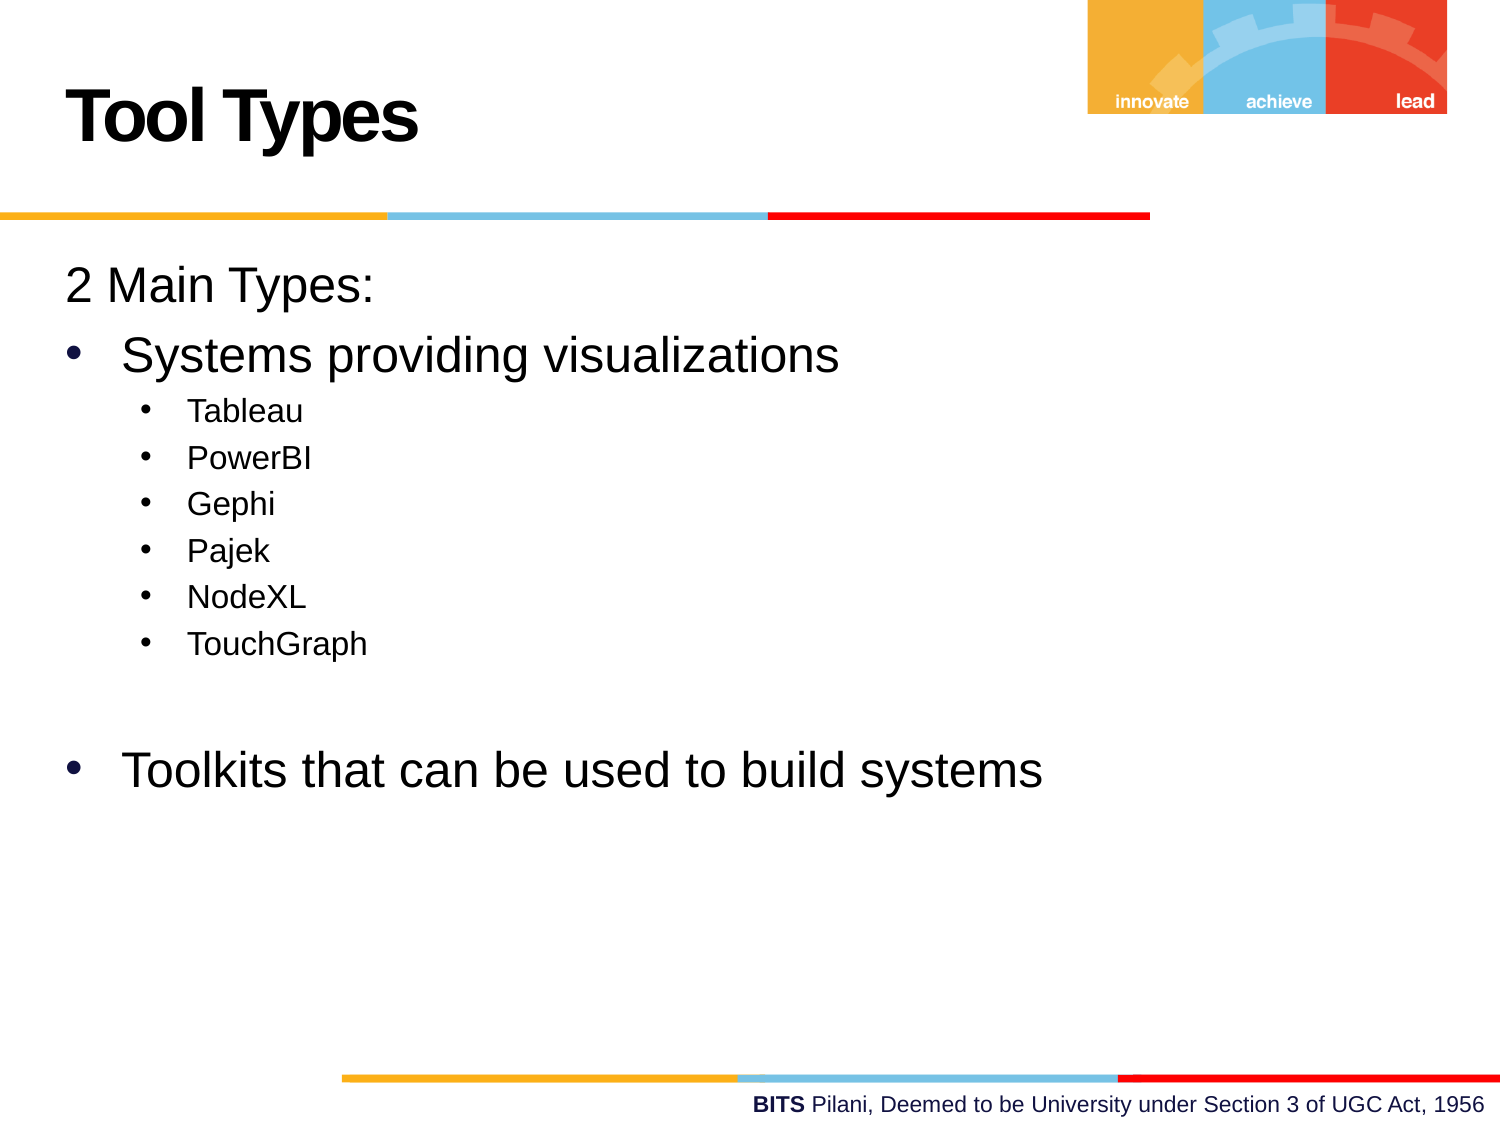

Tool Types
2 Main Types:
Systems providing visualizations
Tableau
PowerBI
Gephi
Pajek
NodeXL
TouchGraph

Toolkits that can be used to build systems